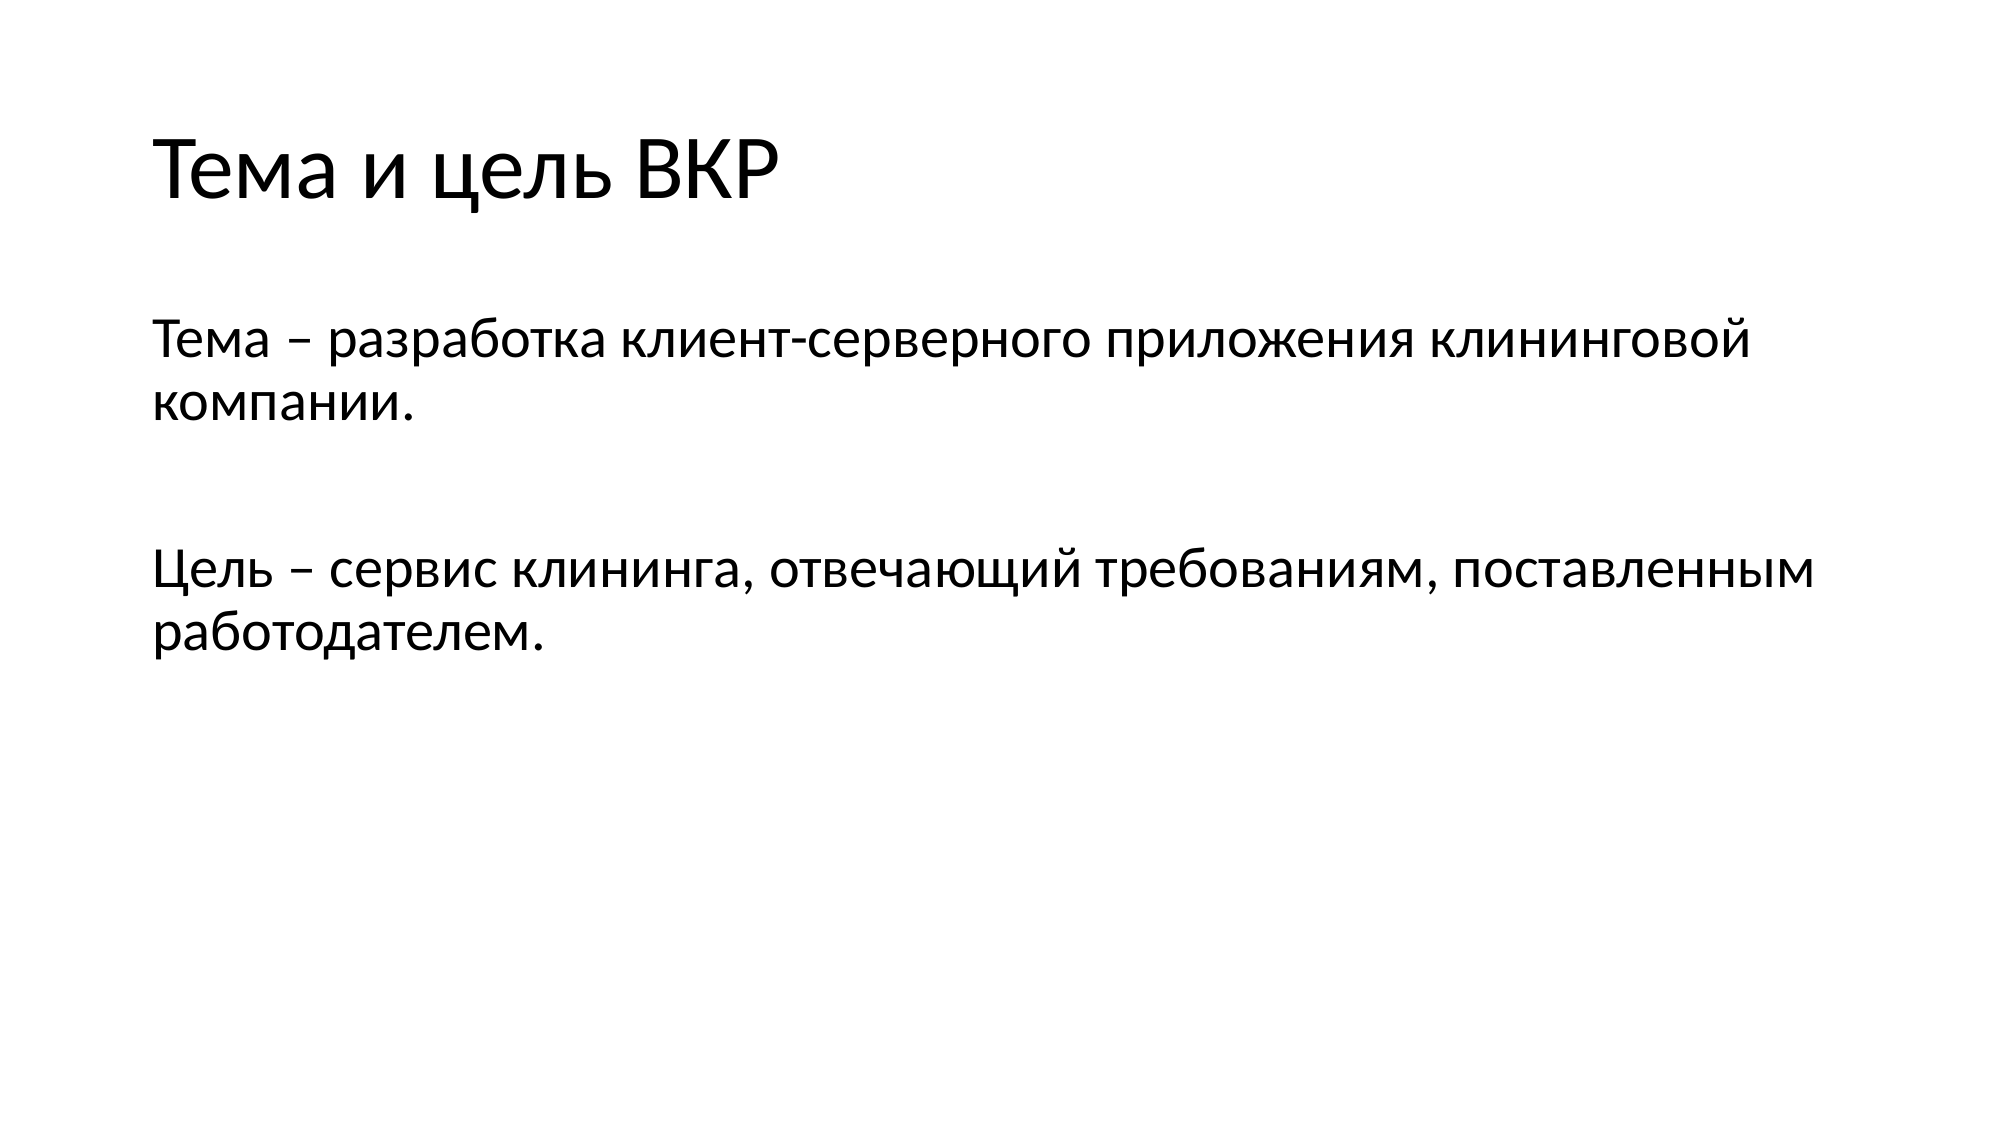

# Тема и цель ВКР
Тема – разработка клиент-серверного приложения клининговой компании.

Цель – сервис клининга, отвечающий требованиям, поставленным работодателем.